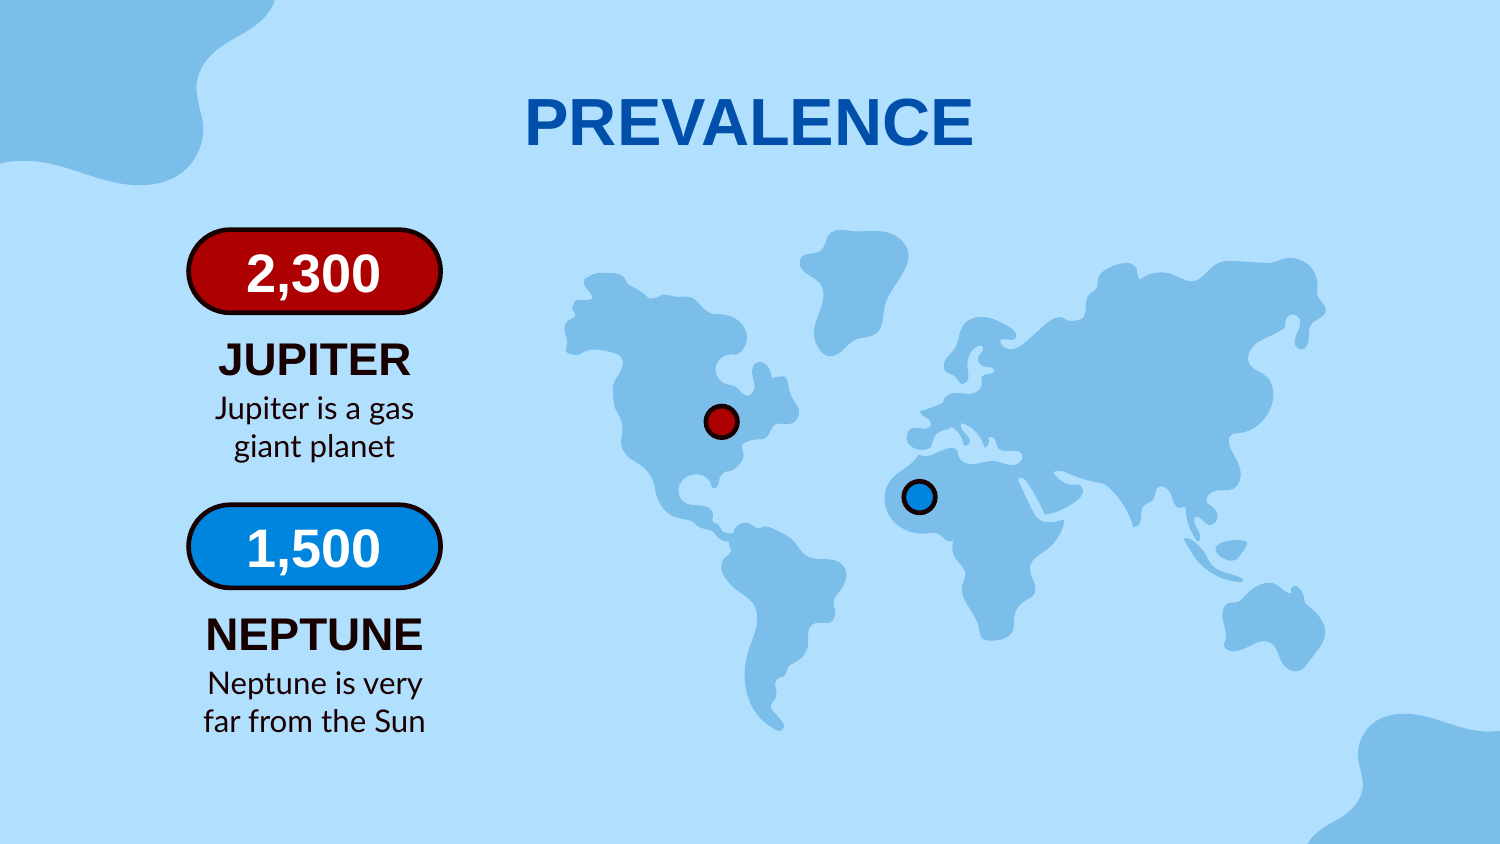

# PREVALENCE
2,300

JUPITER
Jupiter is a gas giant planet

1,500
NEPTUNE
Neptune is very far from the Sun